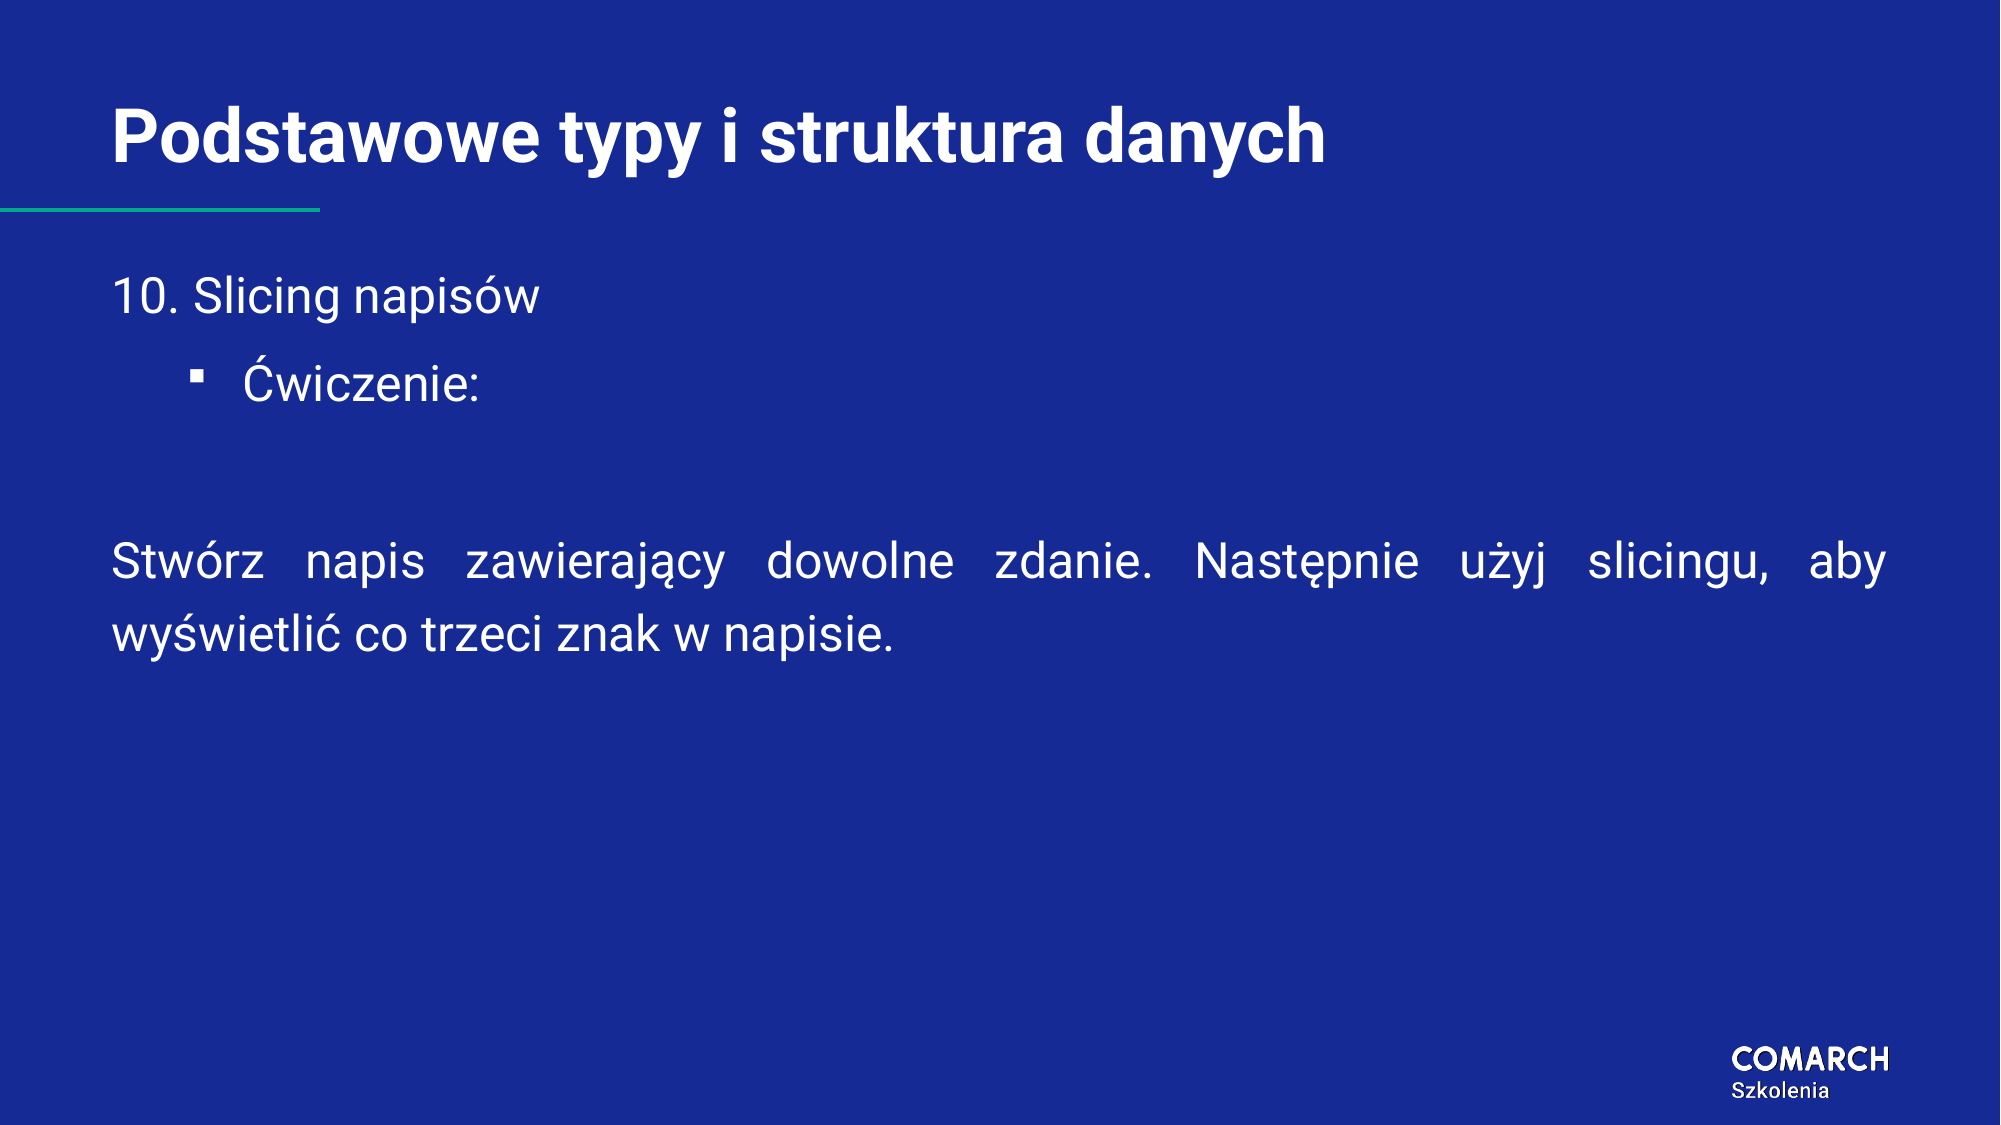

# Podstawowe typy i struktura danych
10. Slicing napisów
Ćwiczenie:

Stwórz napis zawierający dowolne zdanie. Następnie użyj slicingu, aby wyświetlić co trzeci znak w napisie.